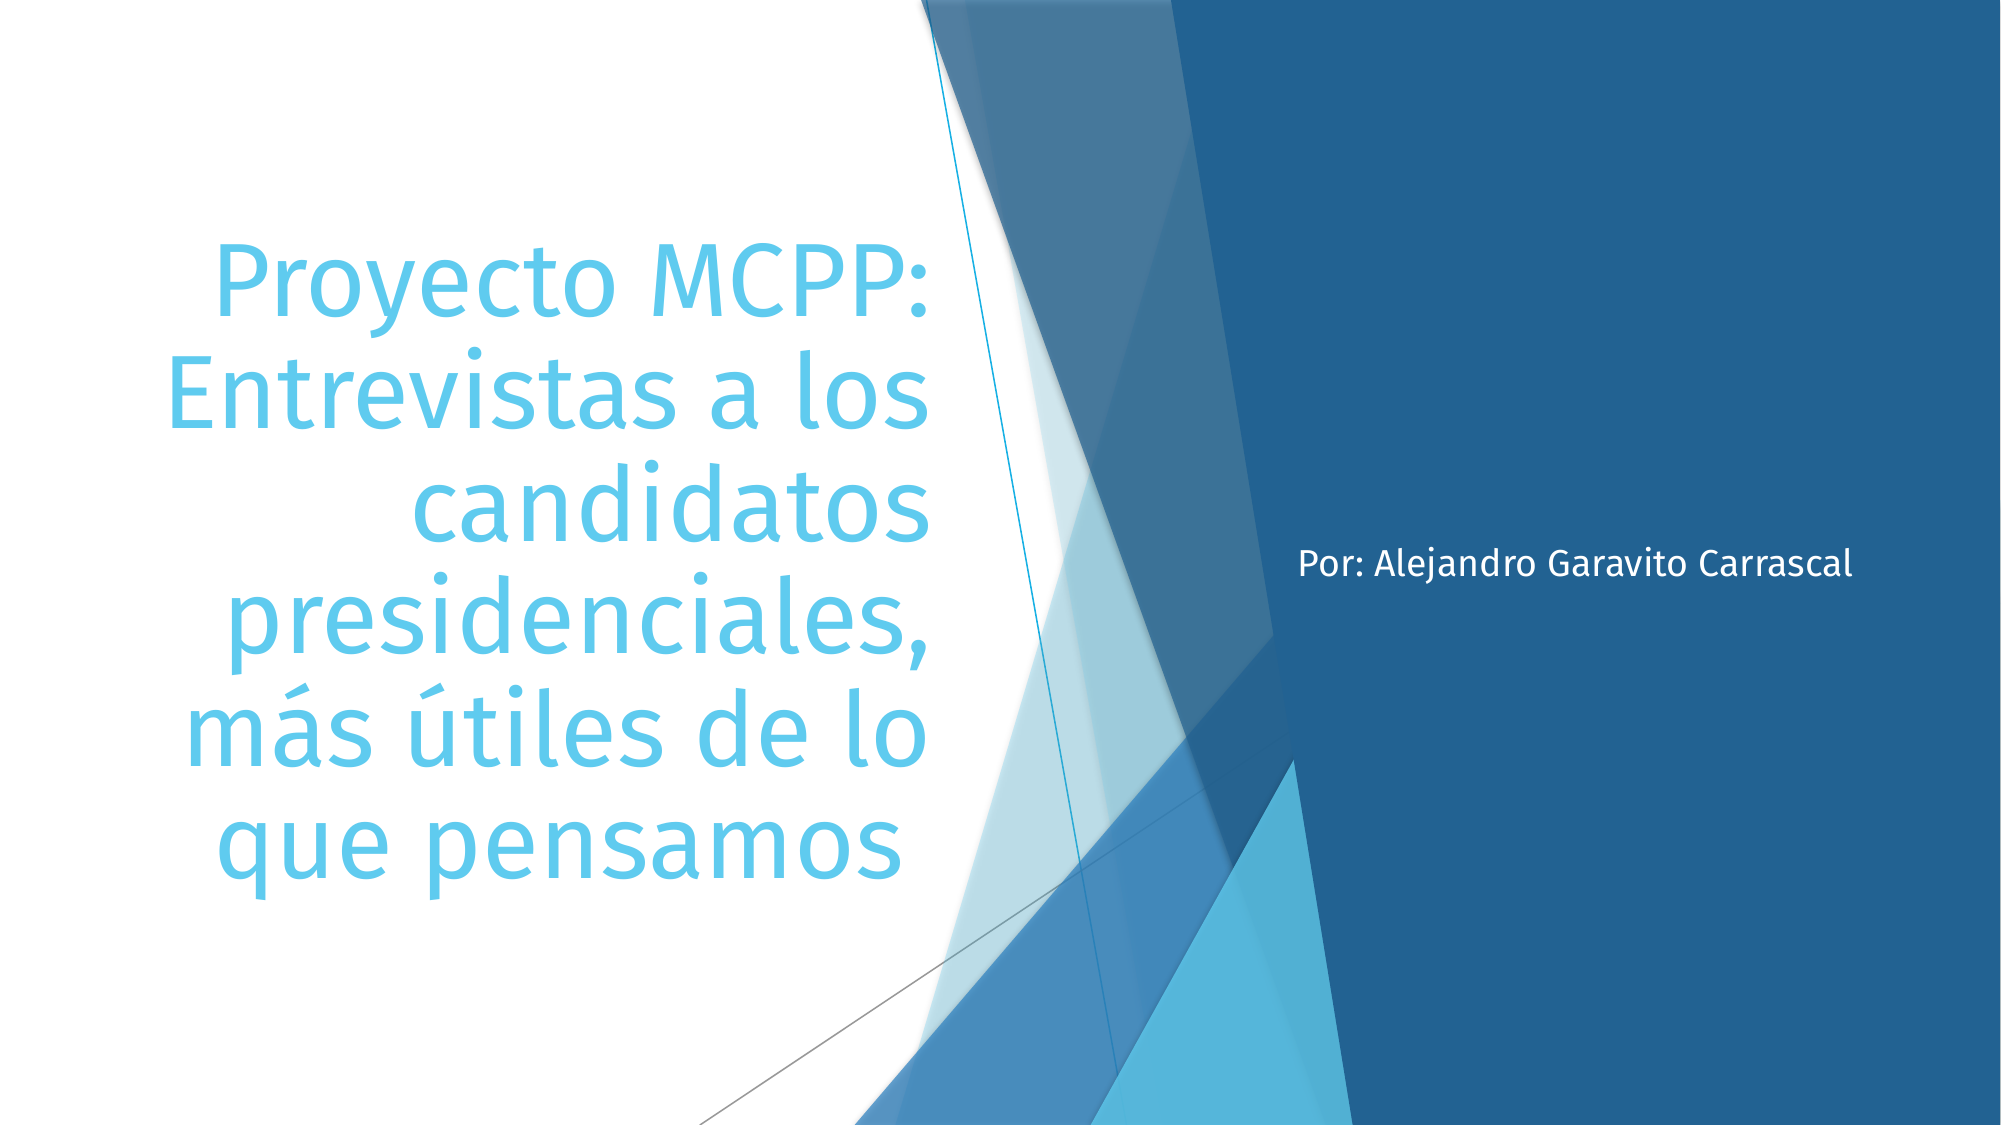

# Proyecto MCPP: Entrevistas a los candidatos presidenciales, más útiles de lo que pensamos
Por: Alejandro Garavito Carrascal